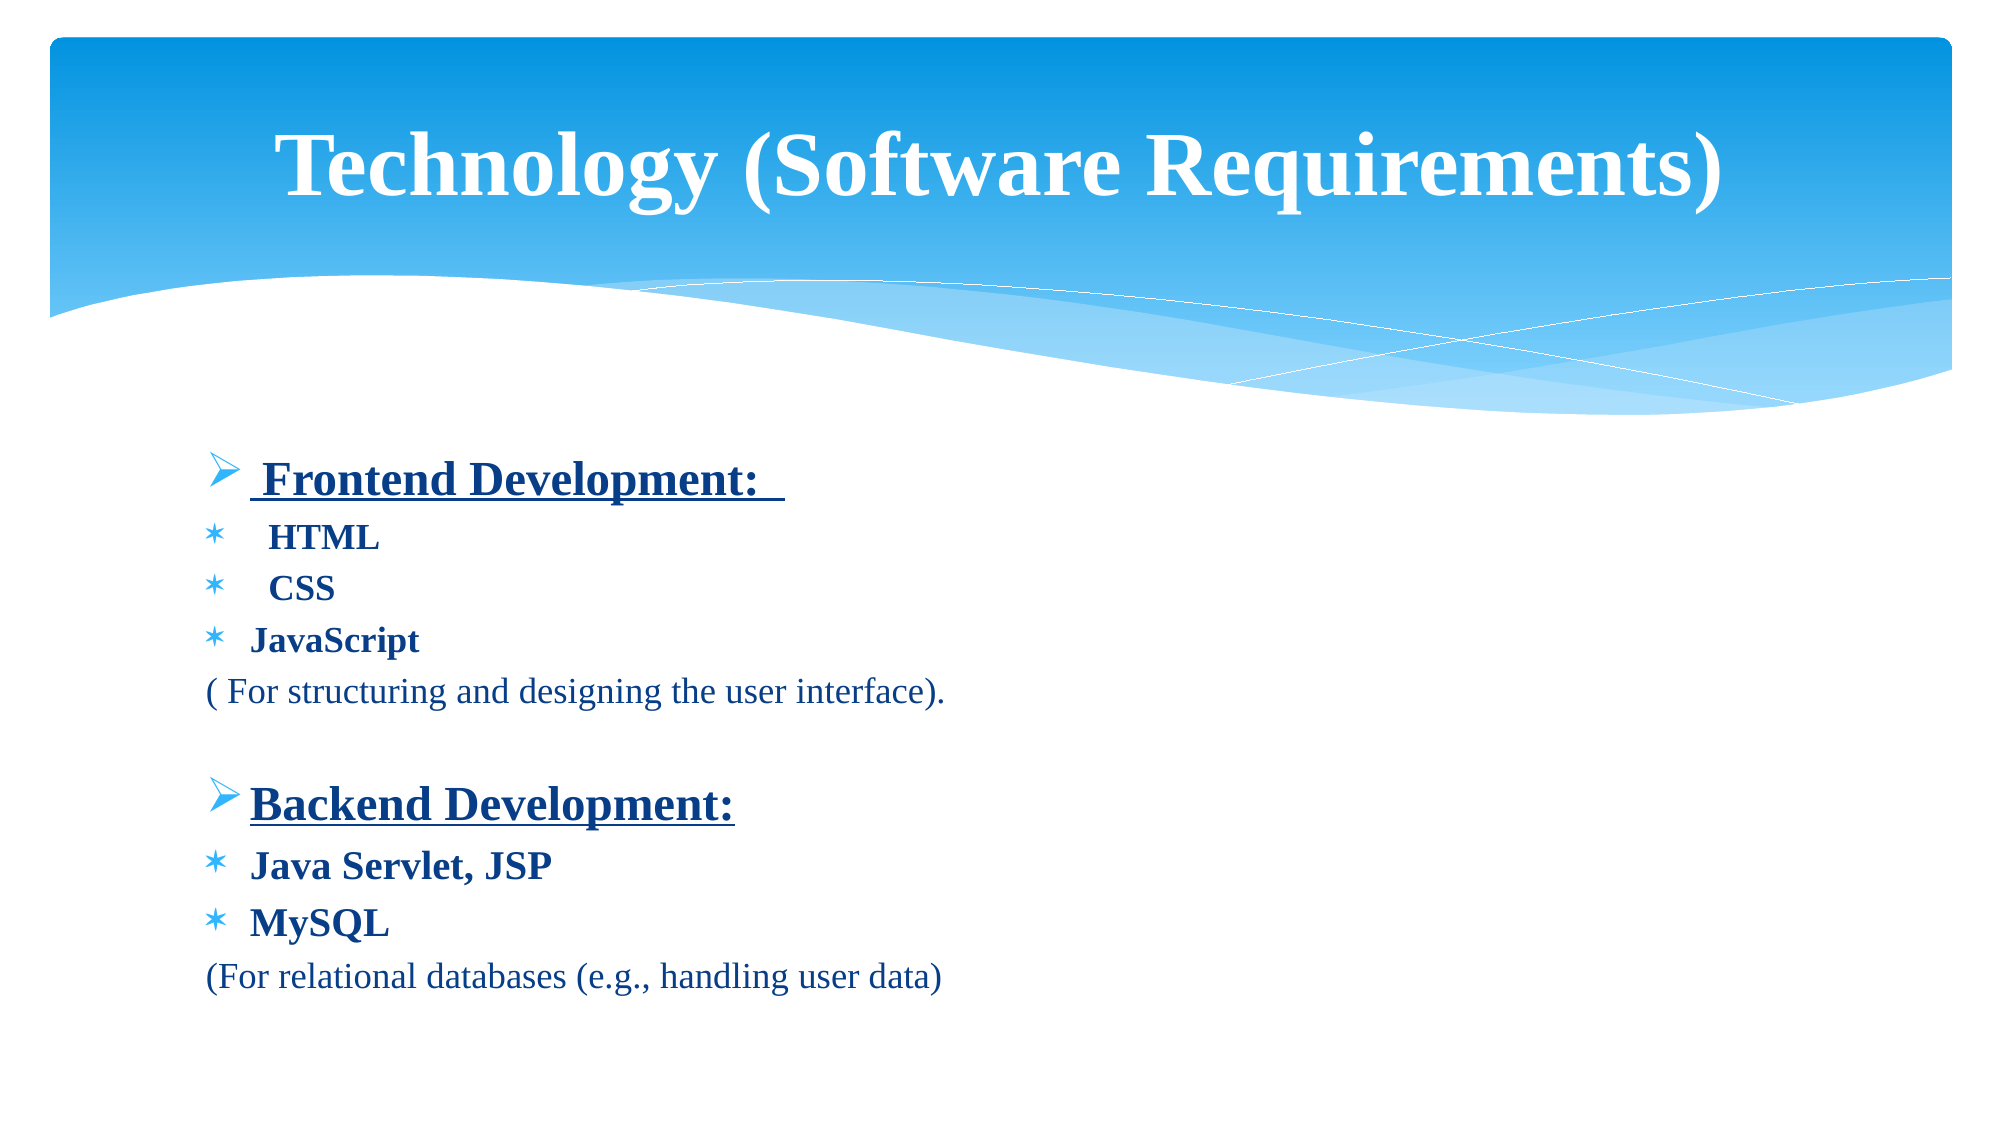

# Technology (Software Requirements)
 Frontend Development:
  HTML
  CSS
JavaScript
( For structuring and designing the user interface).

Backend Development:
Java Servlet, JSP
MySQL
(For relational databases (e.g., handling user data)